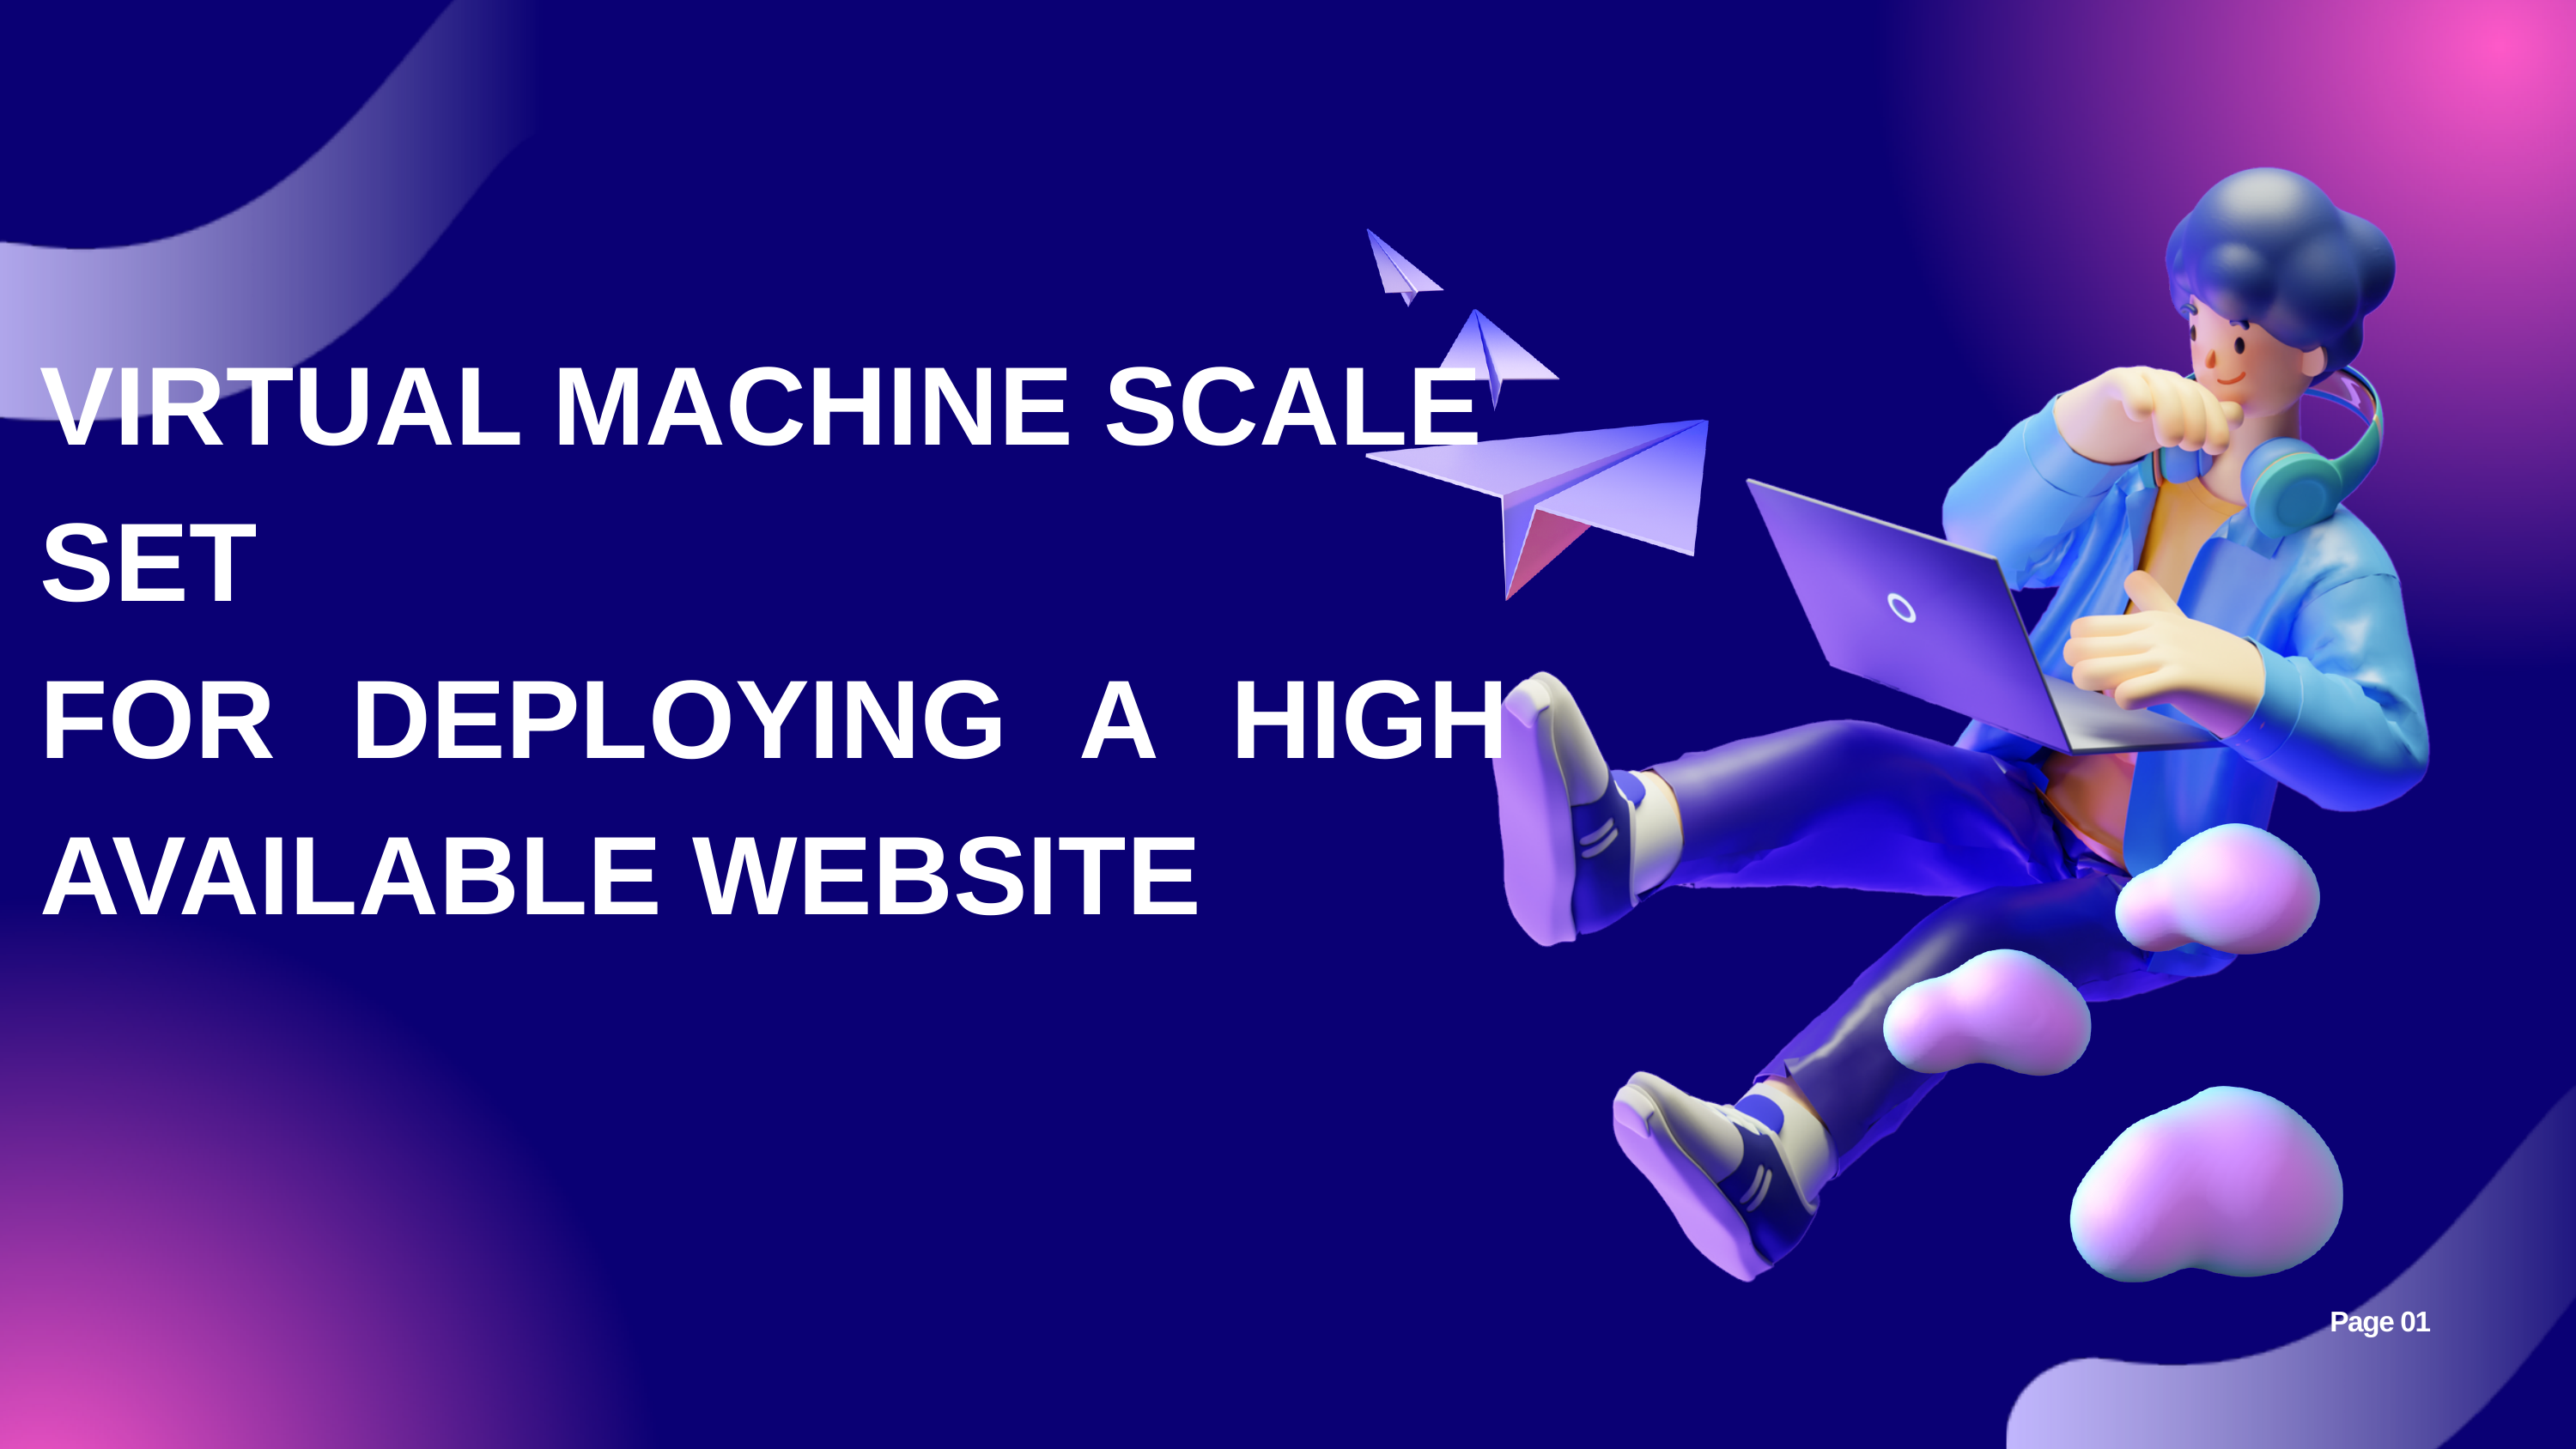

VIRTUAL MACHINE SCALE SET
FOR DEPLOYING A HIGH AVAILABLE WEBSITE

Page 01